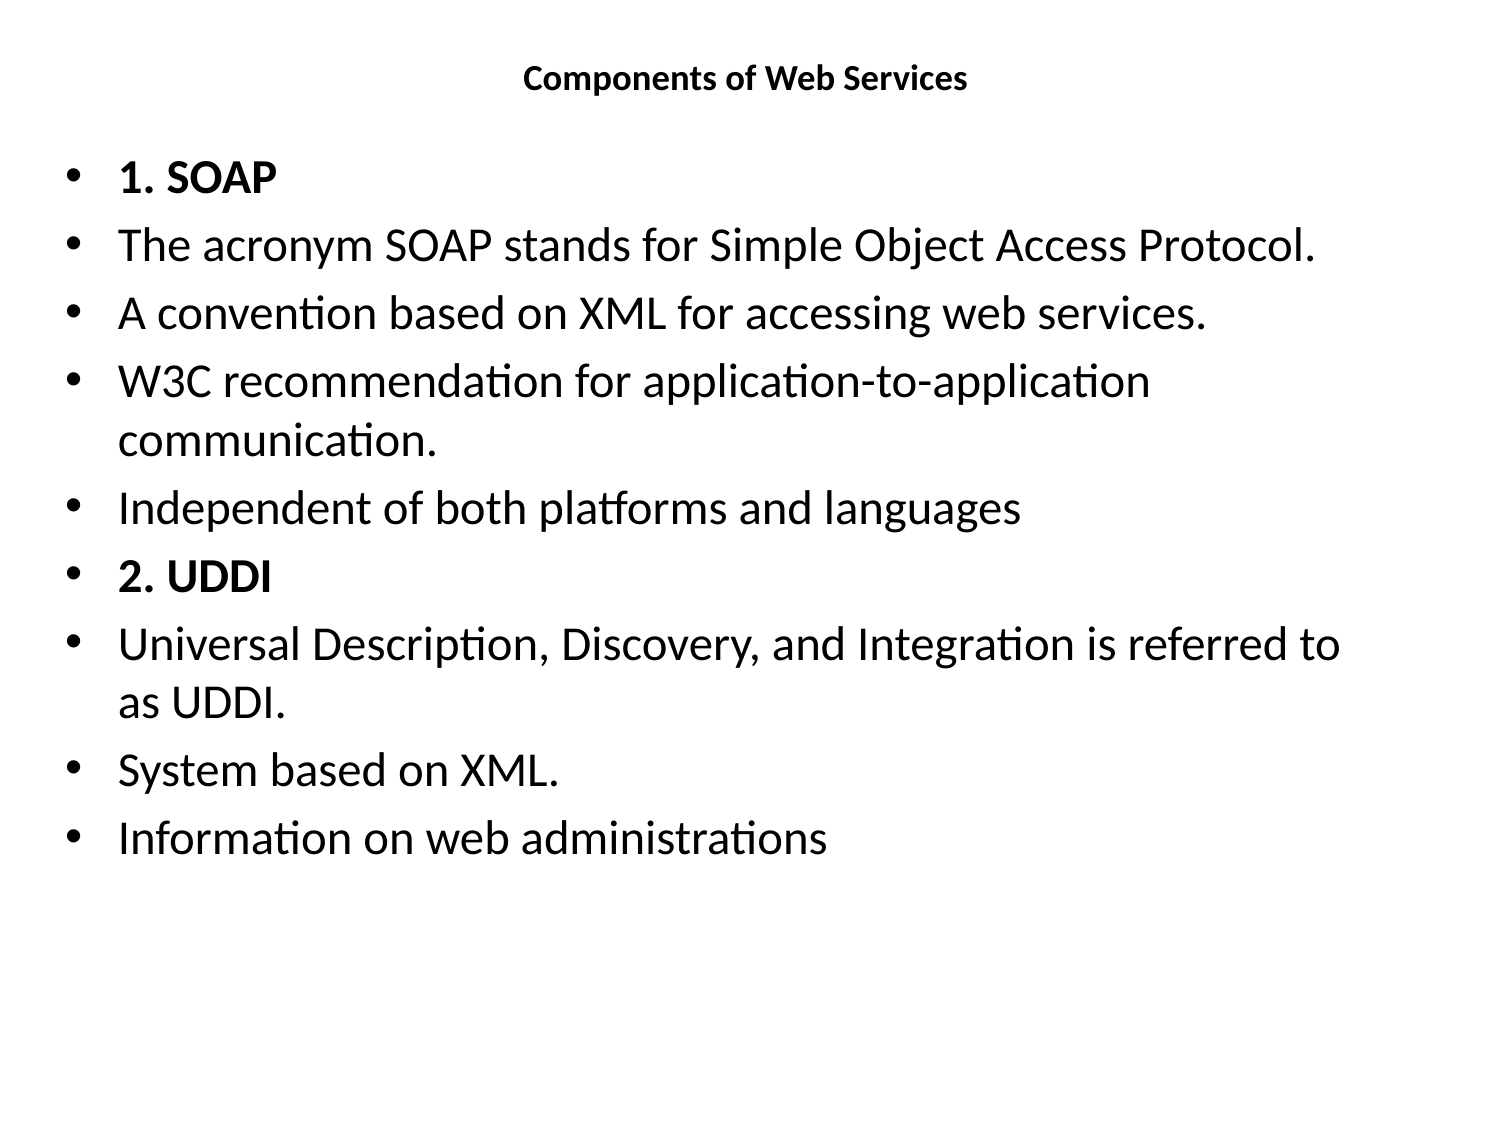

# Components of Web Services
1. SOAP
The acronym SOAP stands for Simple Object Access Protocol.
A convention based on XML for accessing web services.
W3C recommendation for application-to-application communication.
Independent of both platforms and languages
2. UDDI
Universal Description, Discovery, and Integration is referred to as UDDI.
System based on XML.
Information on web administrations